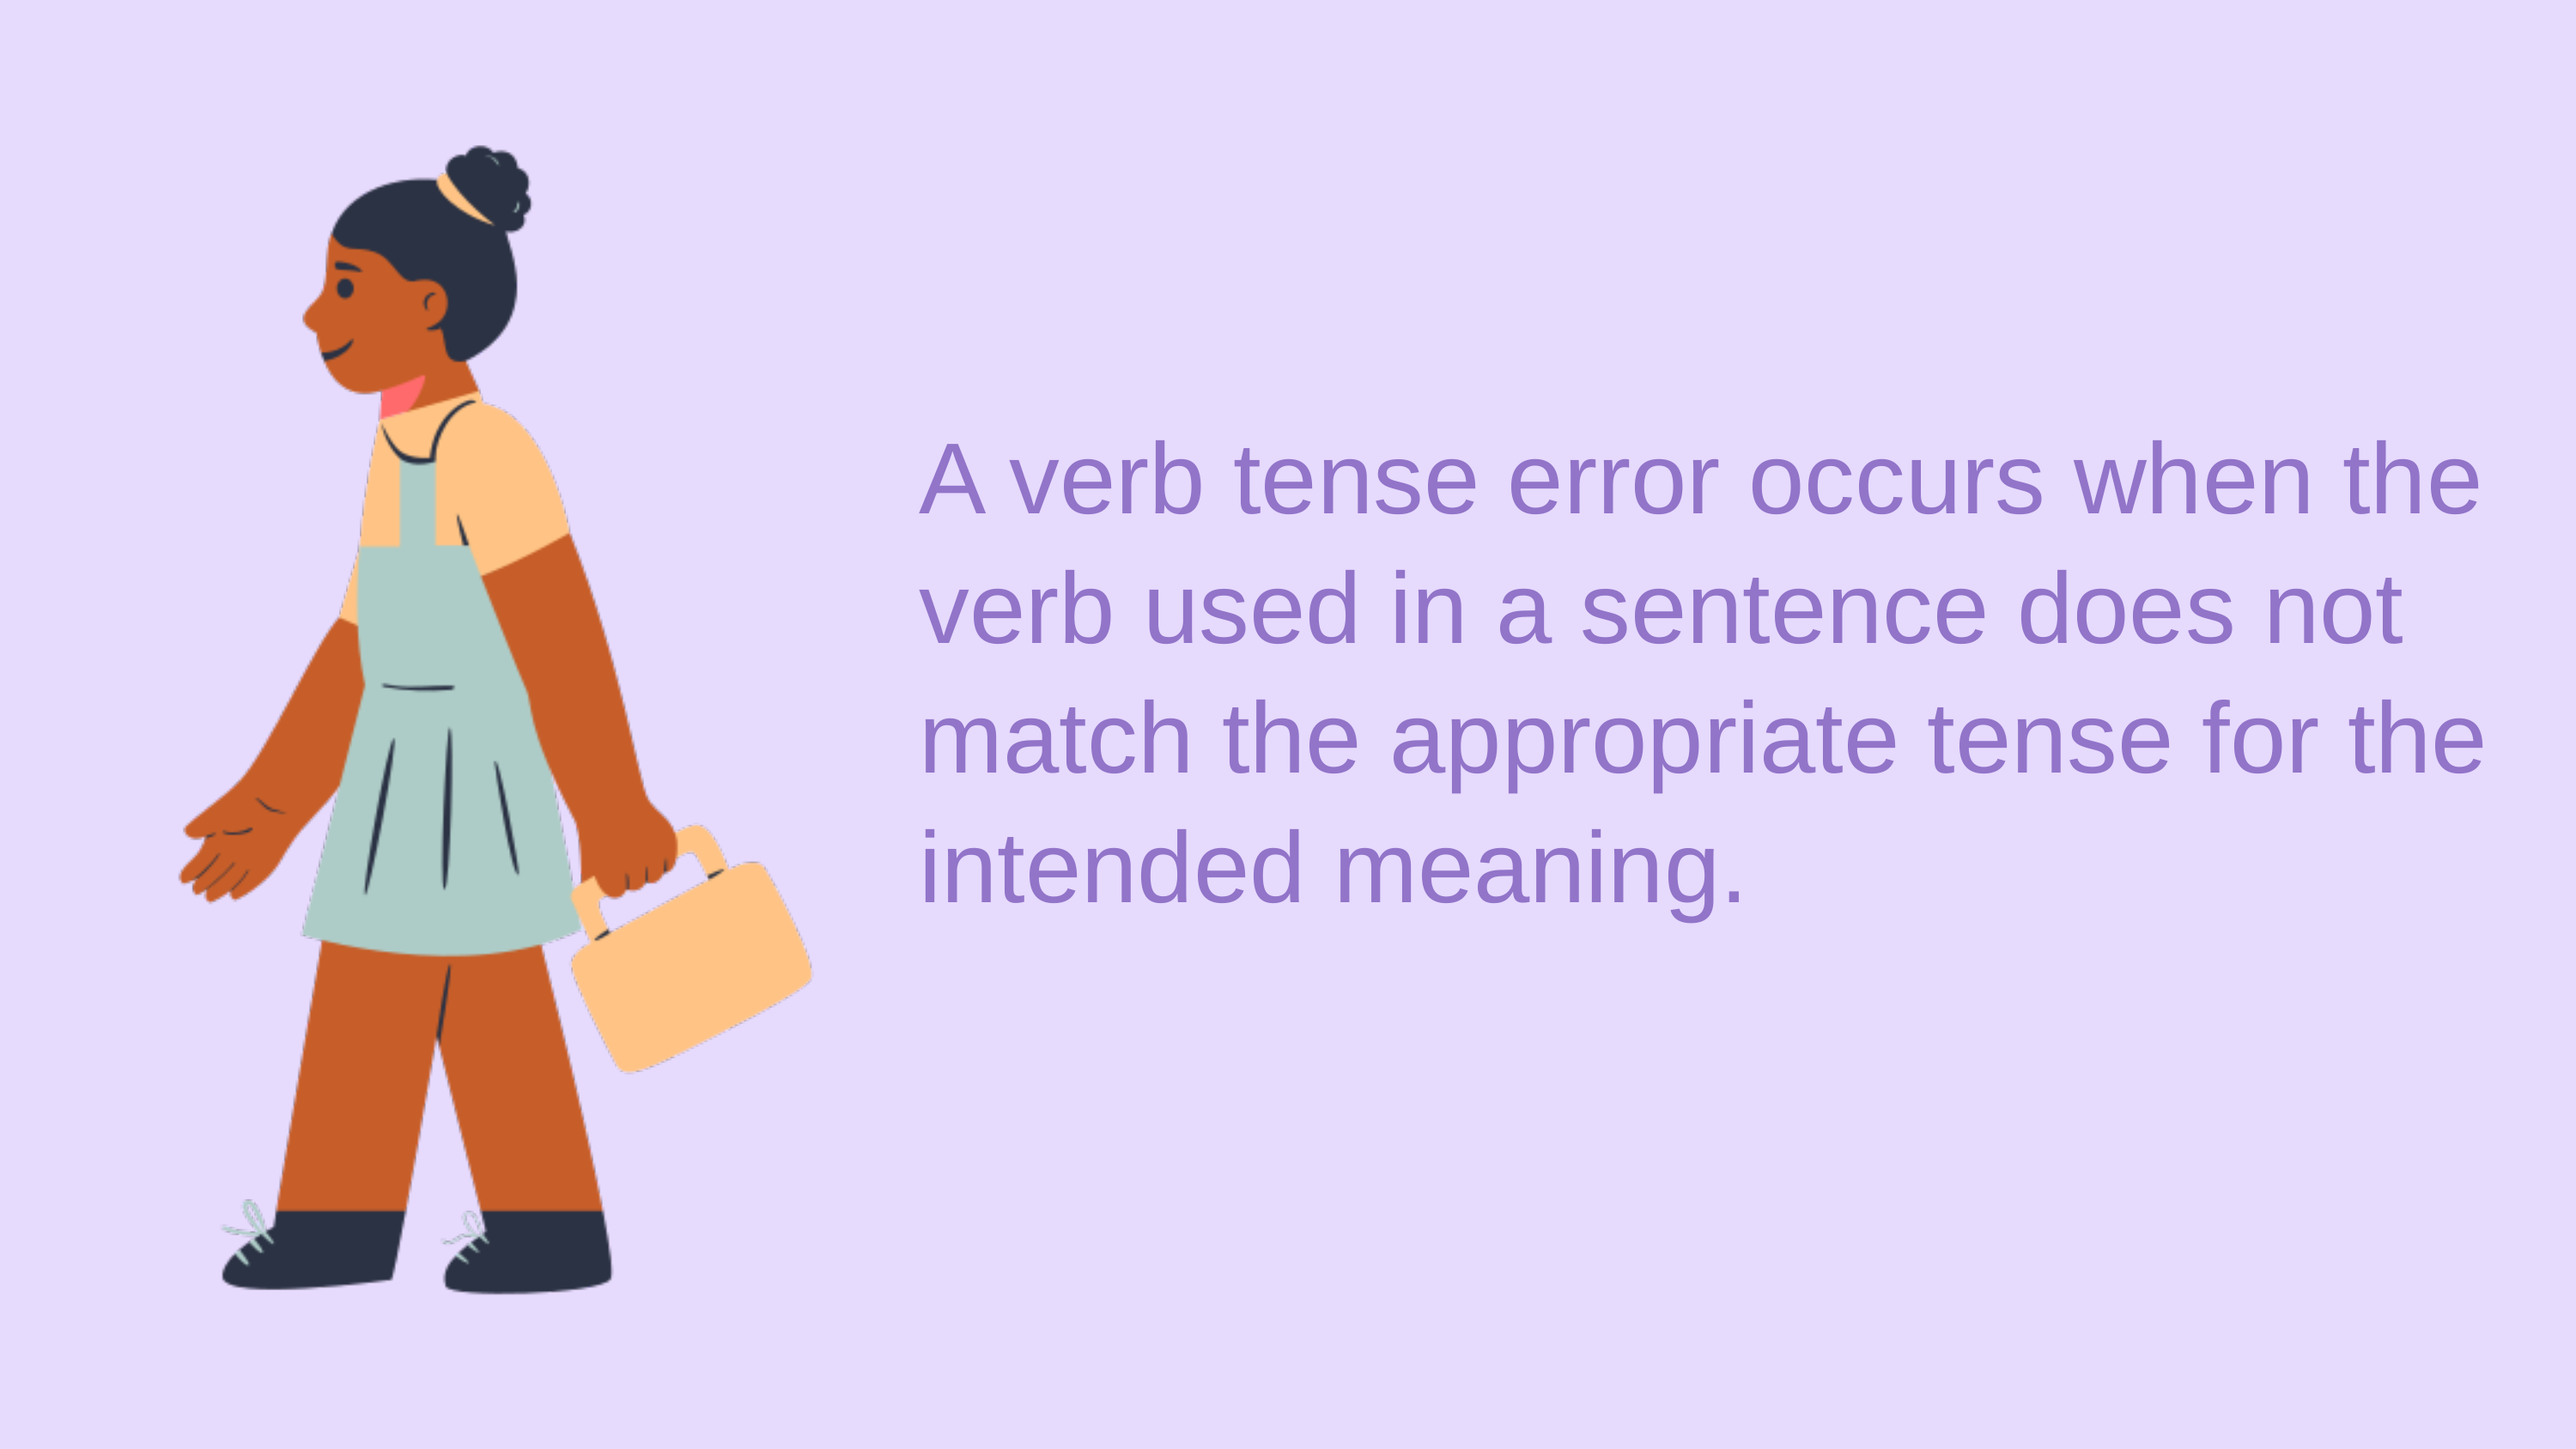

A verb tense error occurs when the verb used in a sentence does not match the appropriate tense for the intended meaning.